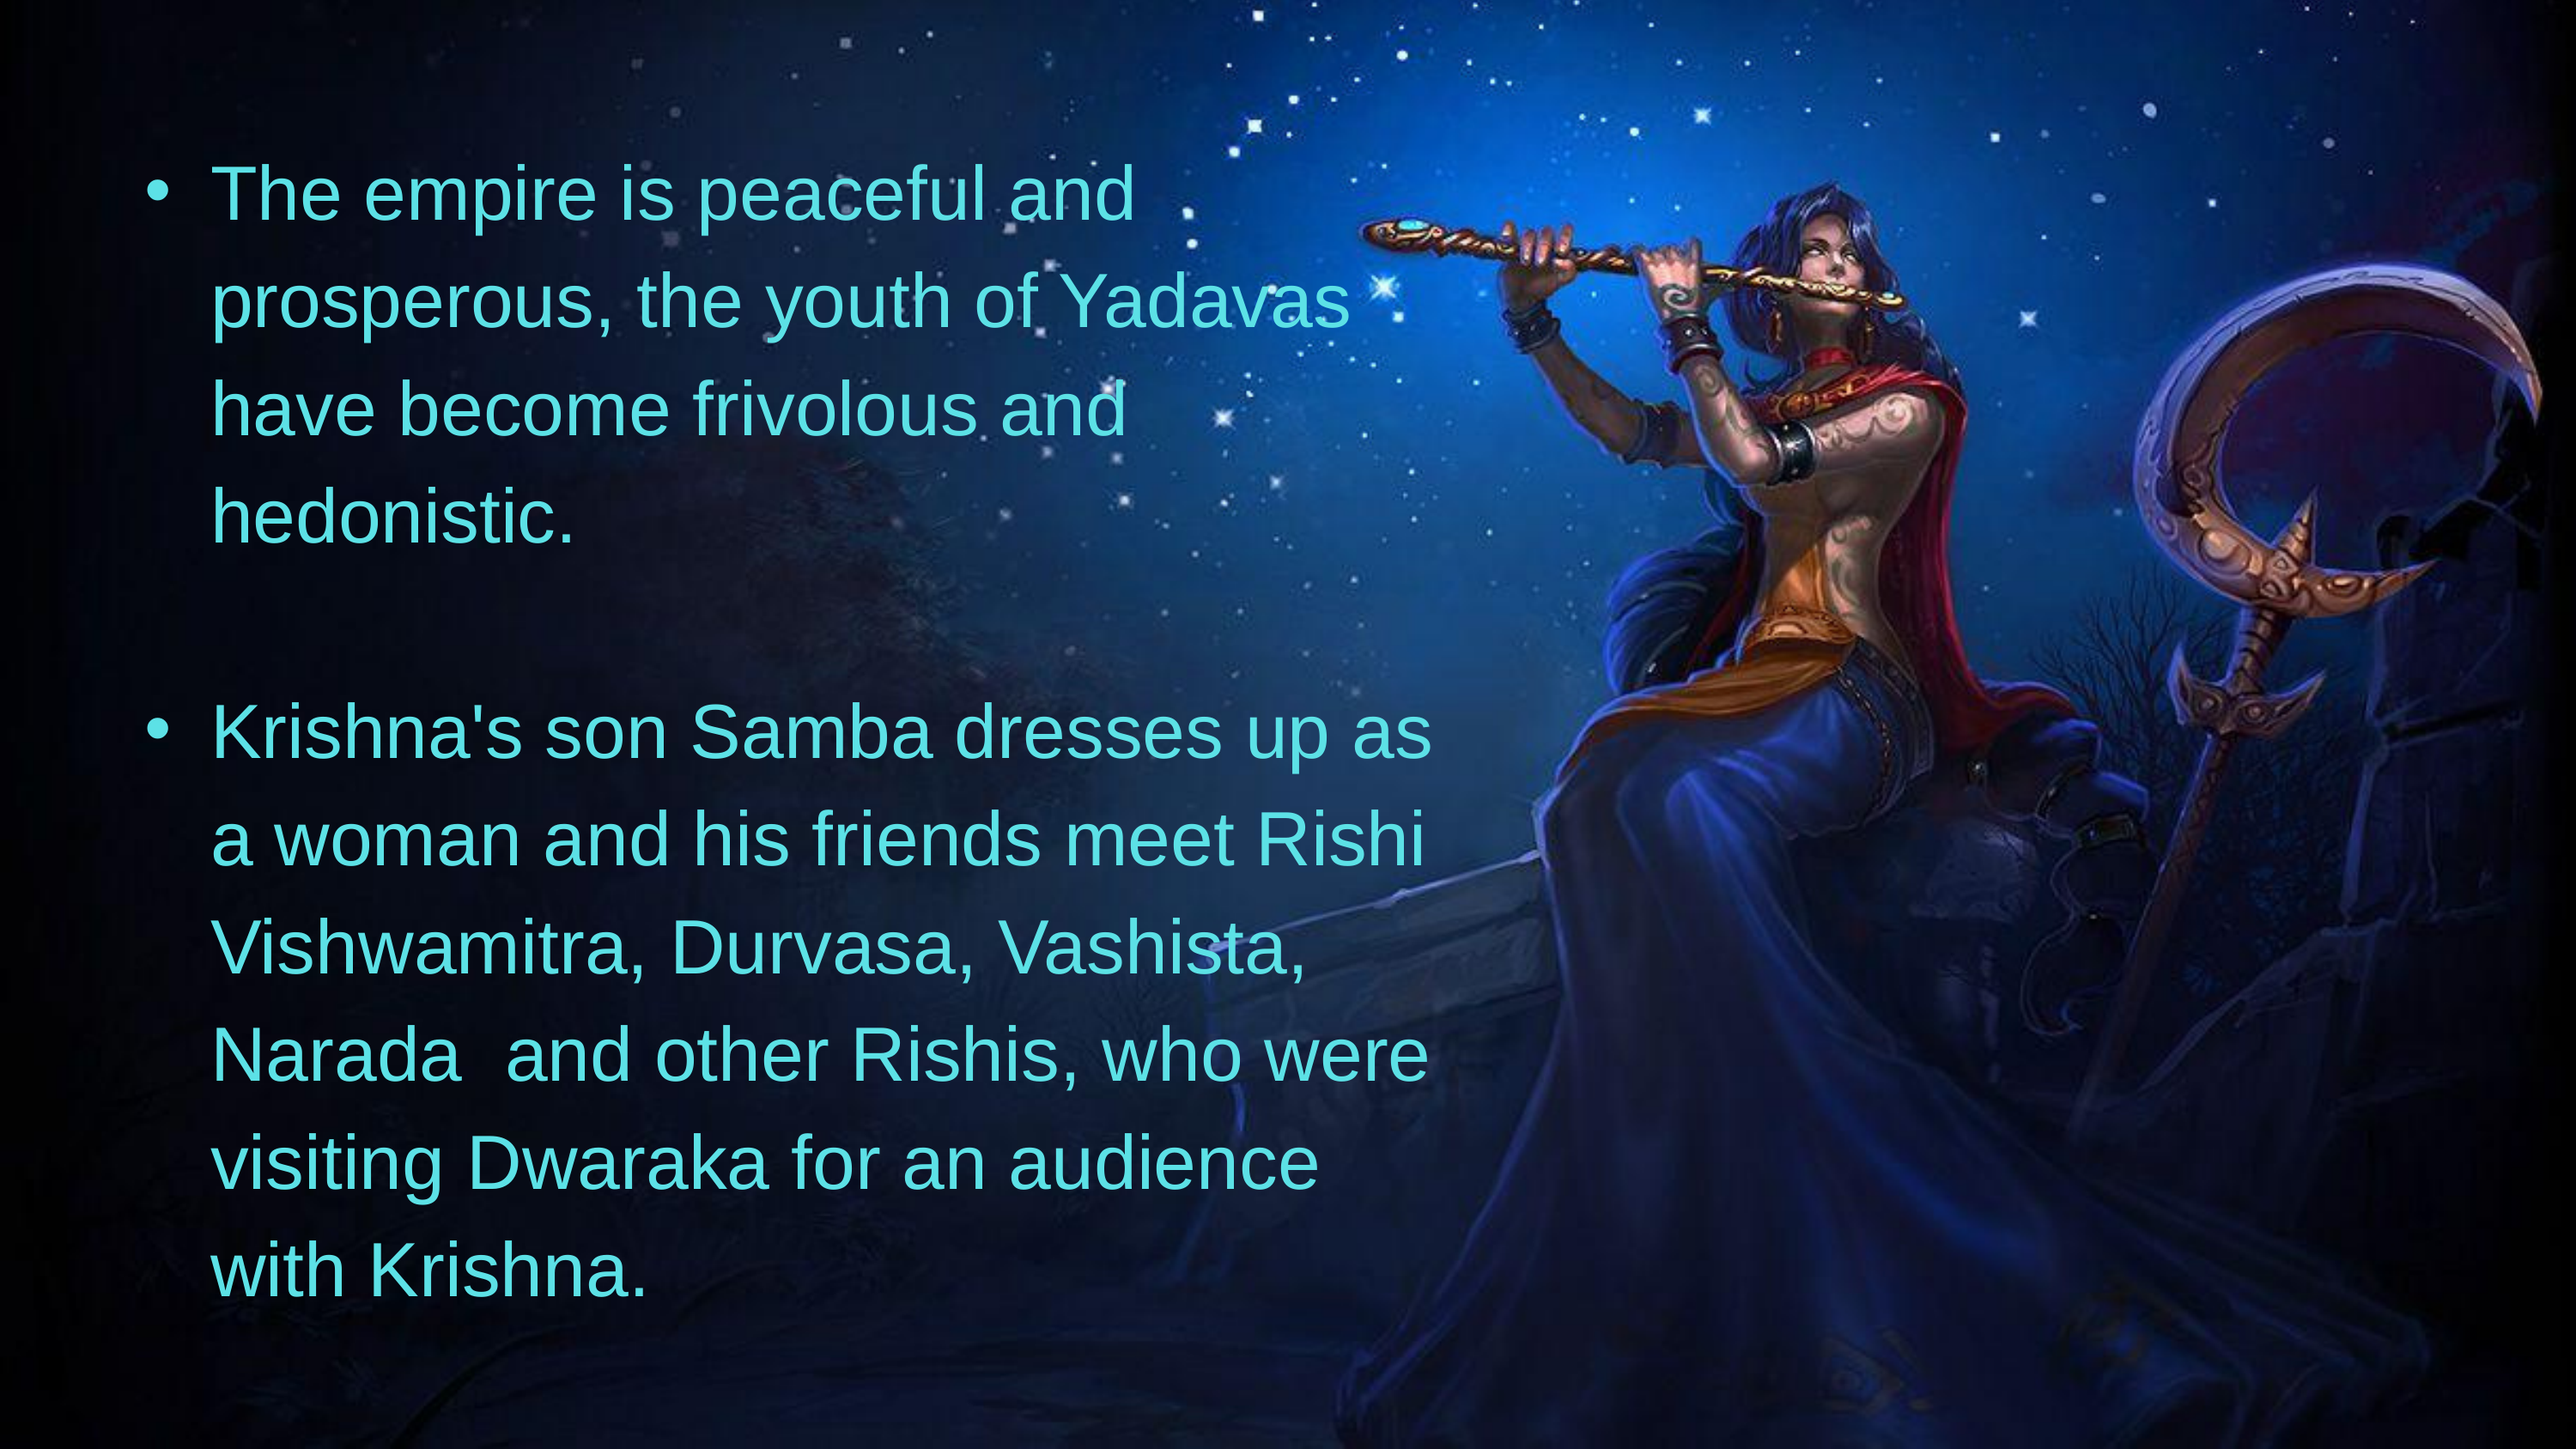

The empire is peaceful and prosperous, the youth of Yadavas have become frivolous and hedonistic.

Krishna's son Samba dresses up as a woman and his friends meet Rishi Vishwamitra, Durvasa, Vashista, Narada  and other Rishis, who were visiting Dwaraka for an audience with Krishna.